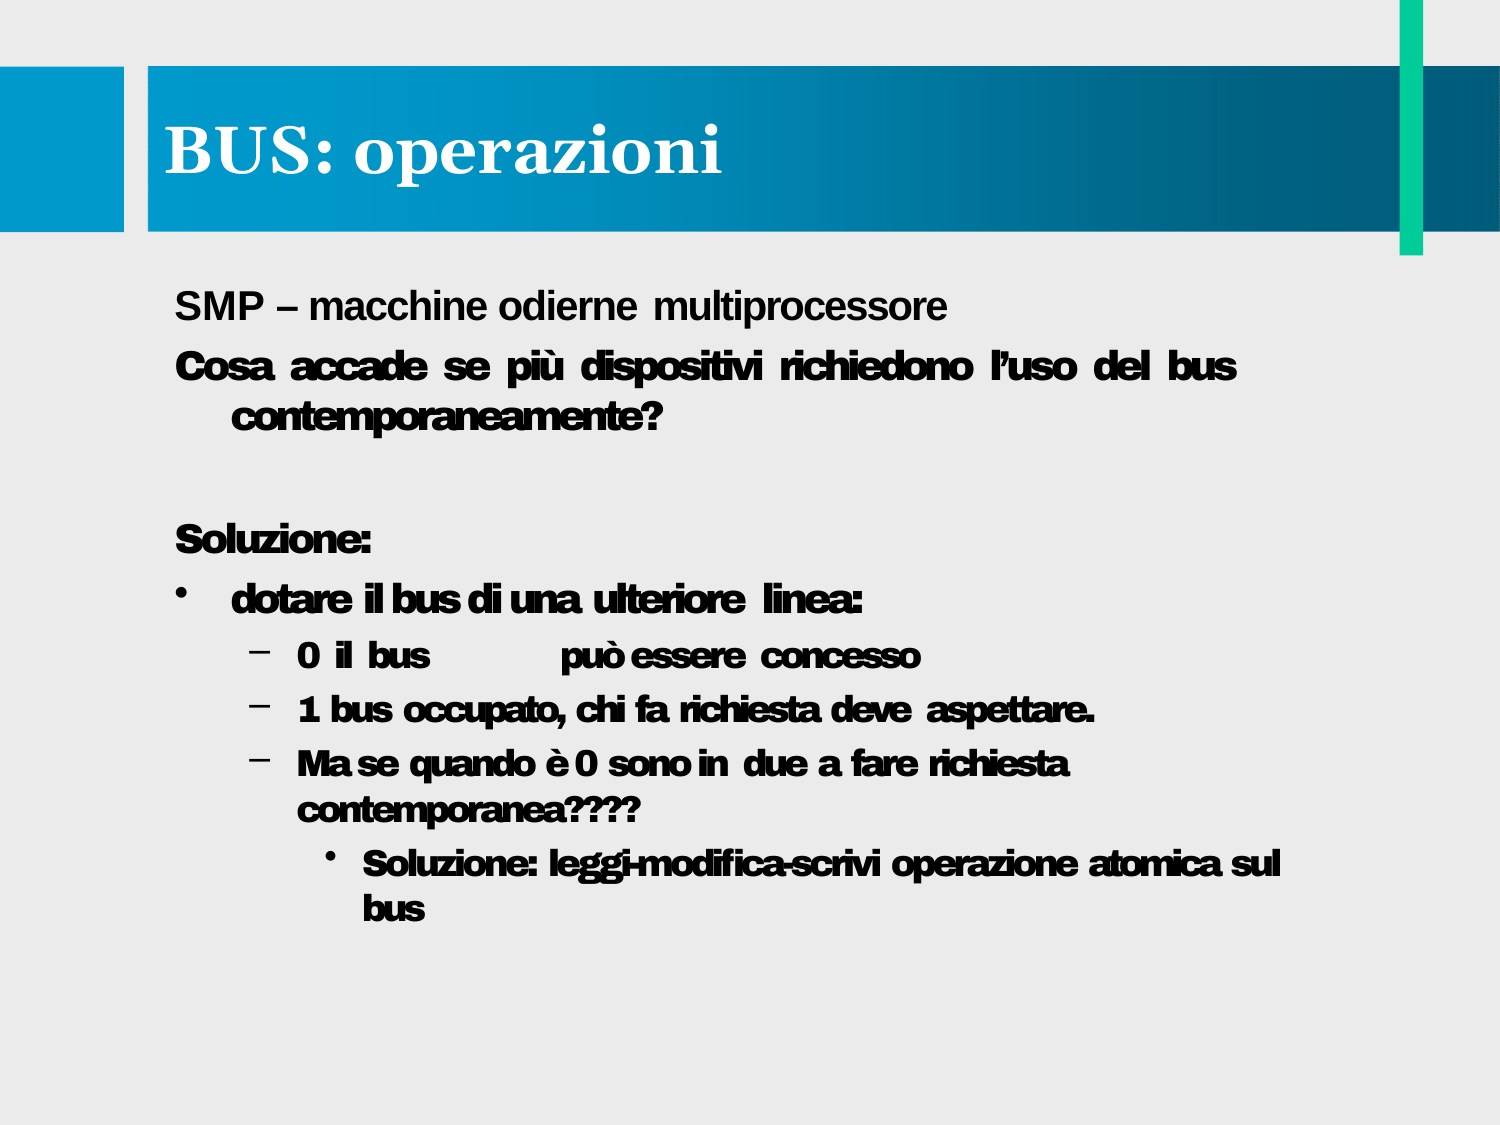

# BUS: operazioni

SMP – macchine odierne multiprocessore
Cosa accade se più dispositivi richiedono l’uso del bus
contemporaneamente?

Soluzione:
dotare il bus di una ulteriore linea:
0 il bus	può essere concesso
1 bus occupato, chi fa richiesta deve aspettare.
Ma se quando è 0 sono in due a fare richiesta
contemporanea????
Soluzione: leggi-modifica-scrivi operazione atomica sul bus